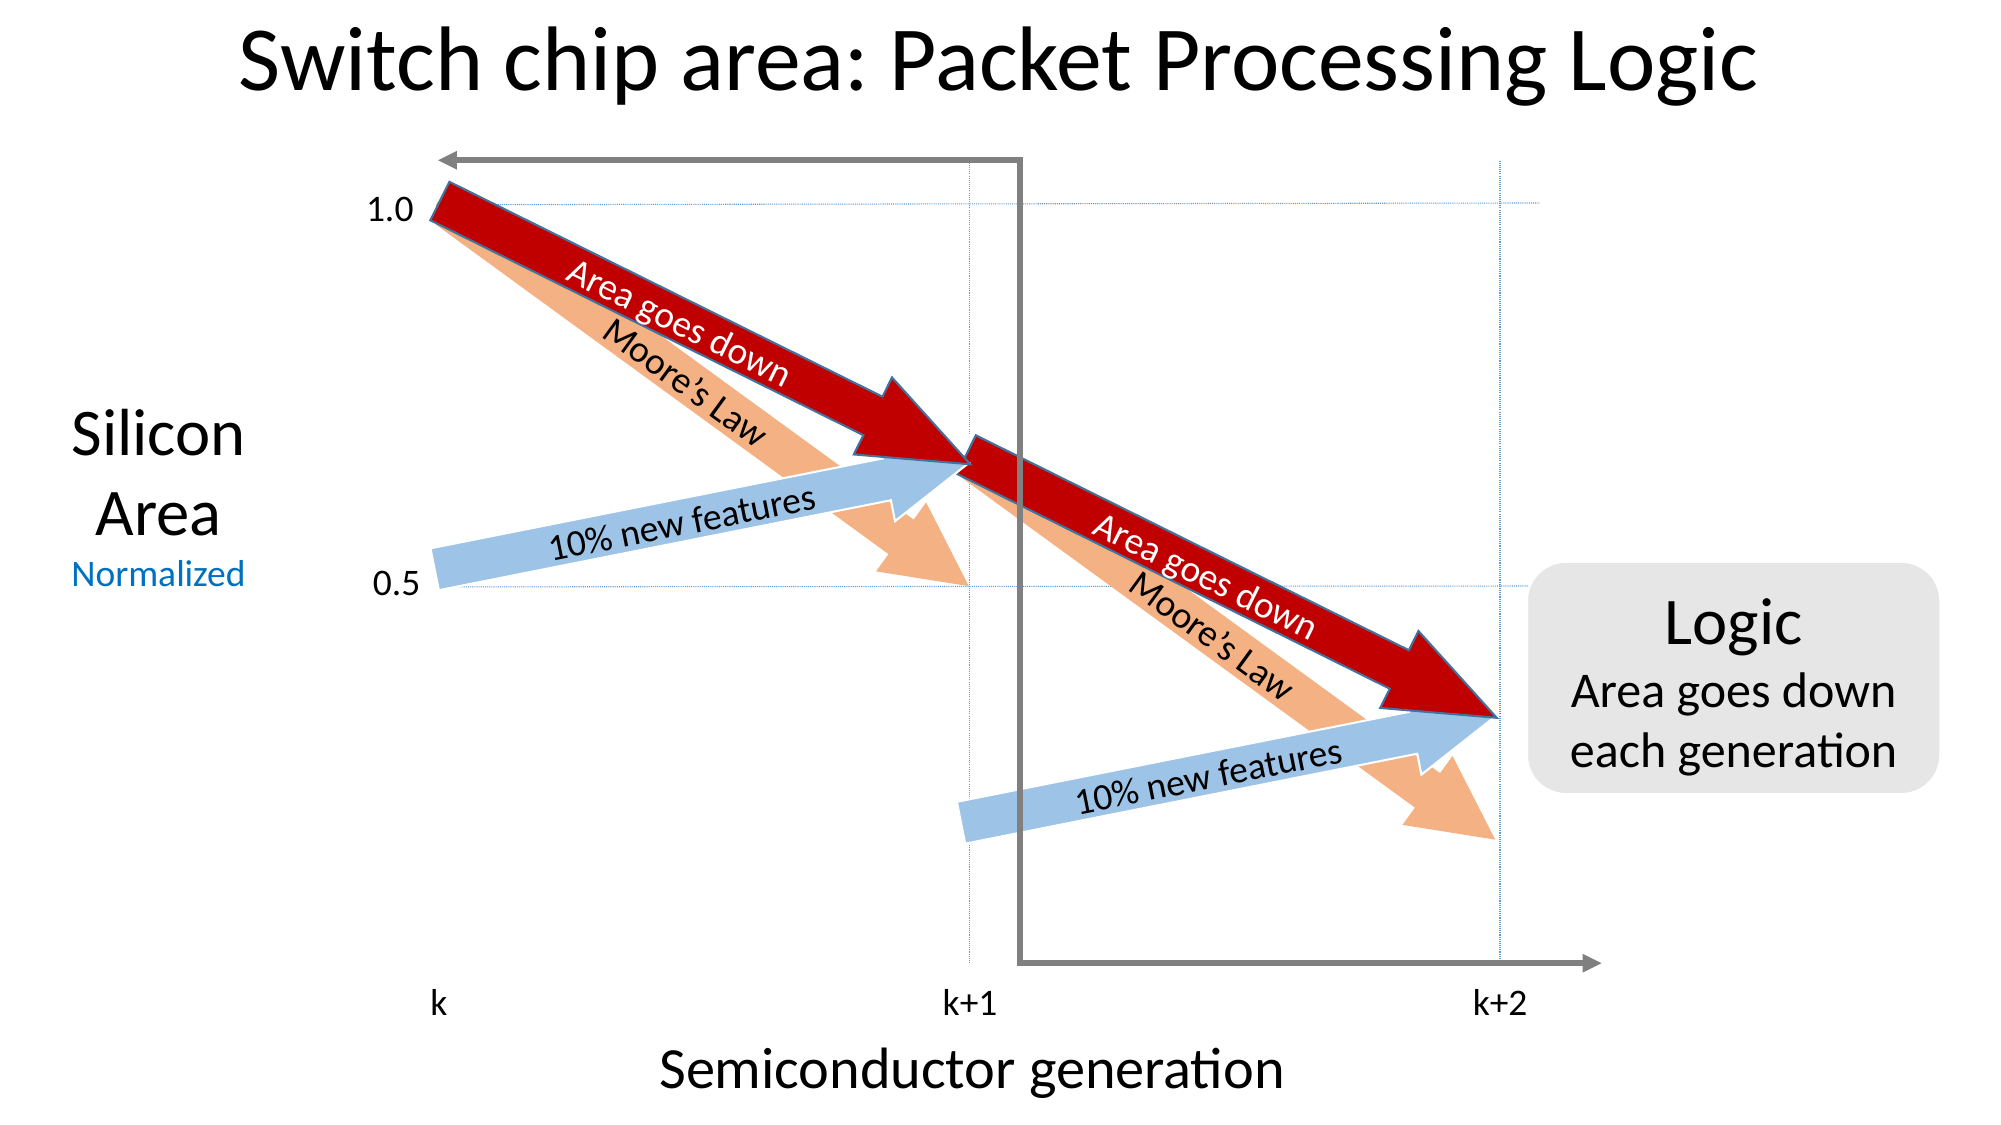

# Switch chip area: Packet Processing Logic
1.0

Moore’s Law
Area goes down
Silicon
Area
Normalized

Moore’s Law
10% new features
Area goes down
0.5
Logic
Area goes down
each generation

10% new features
k
k+1
k+2
Semiconductor generation